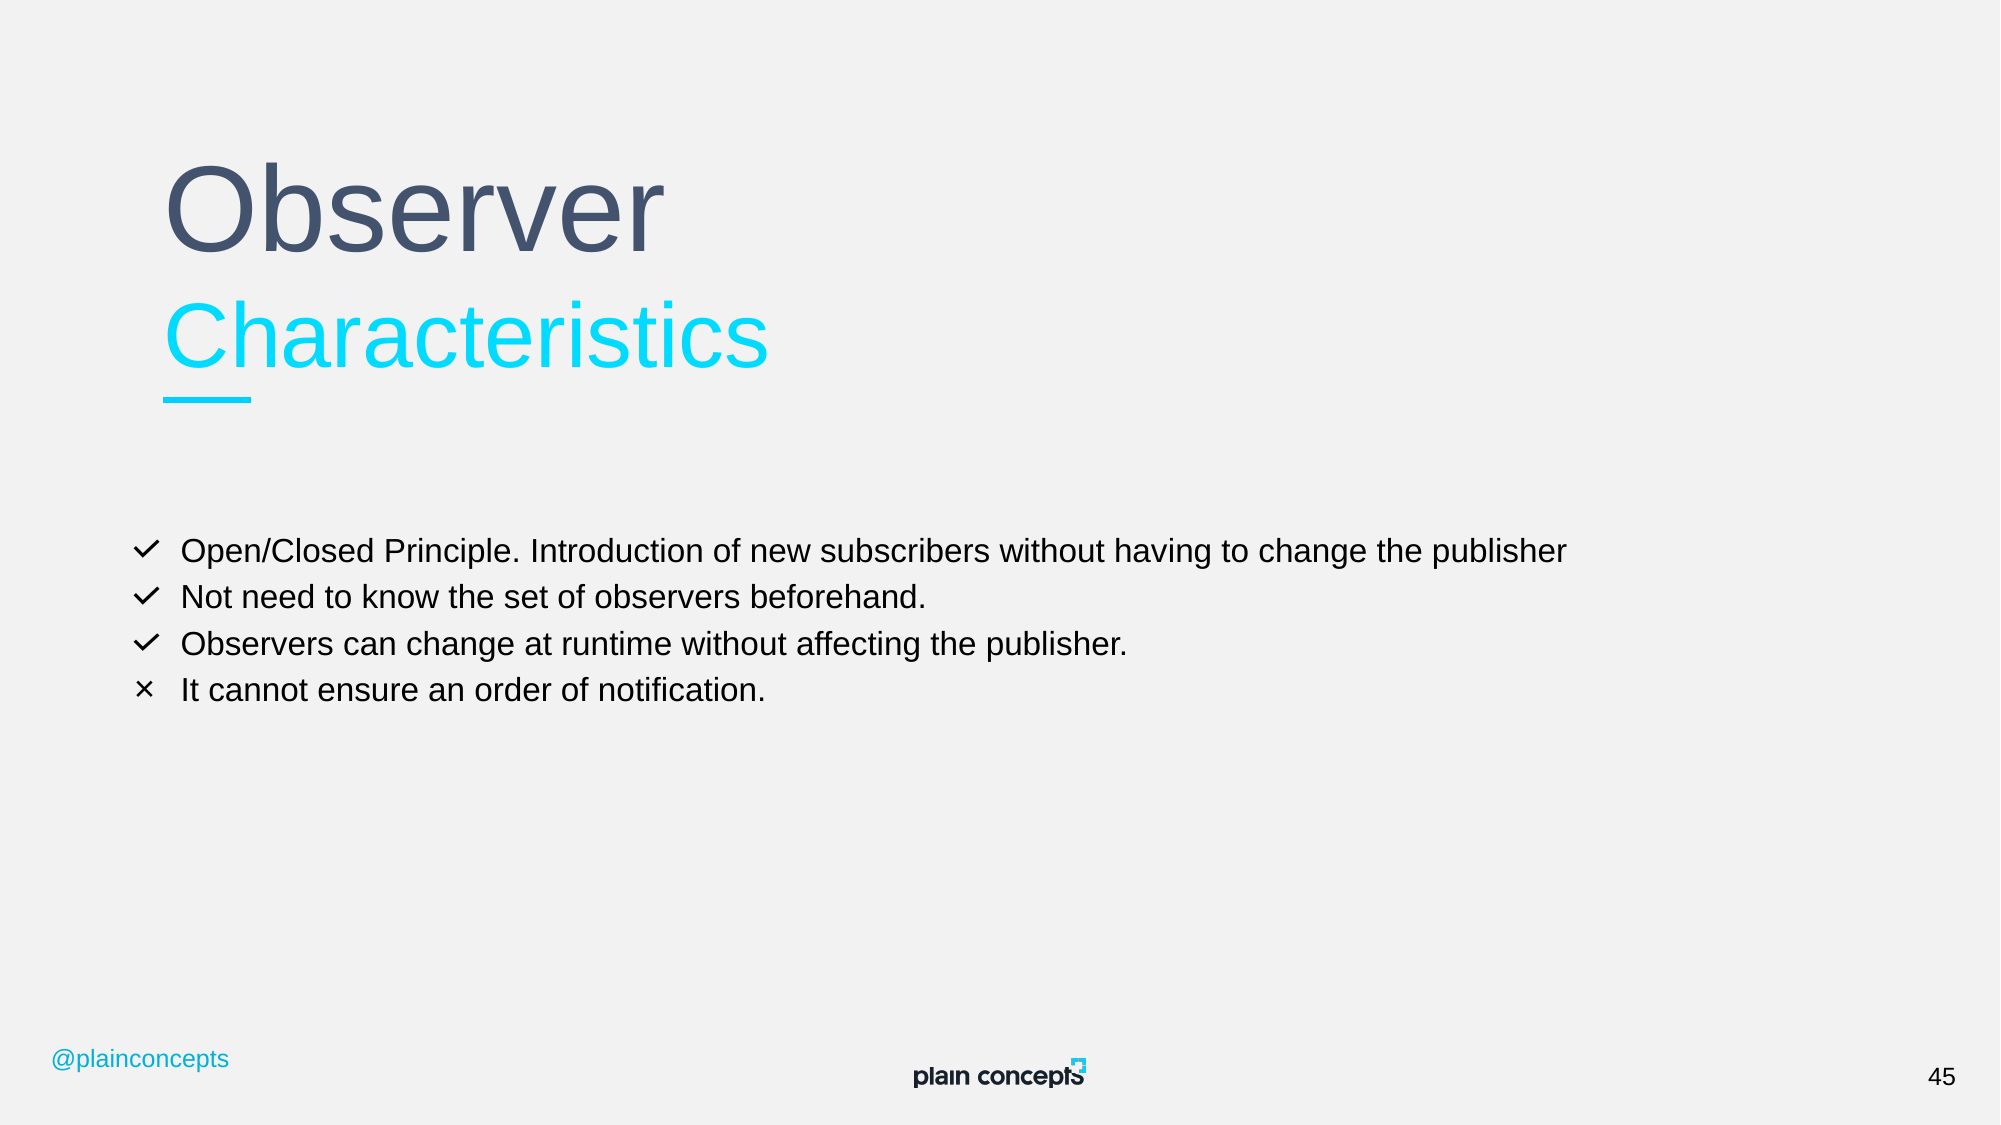

# Observer Characteristics
Open/Closed Principle. Introduction of new subscribers without having to change the publisher
Not need to know the set of observers beforehand.
Observers can change at runtime without affecting the publisher.
It cannot ensure an order of notification.

@plainconcepts

45